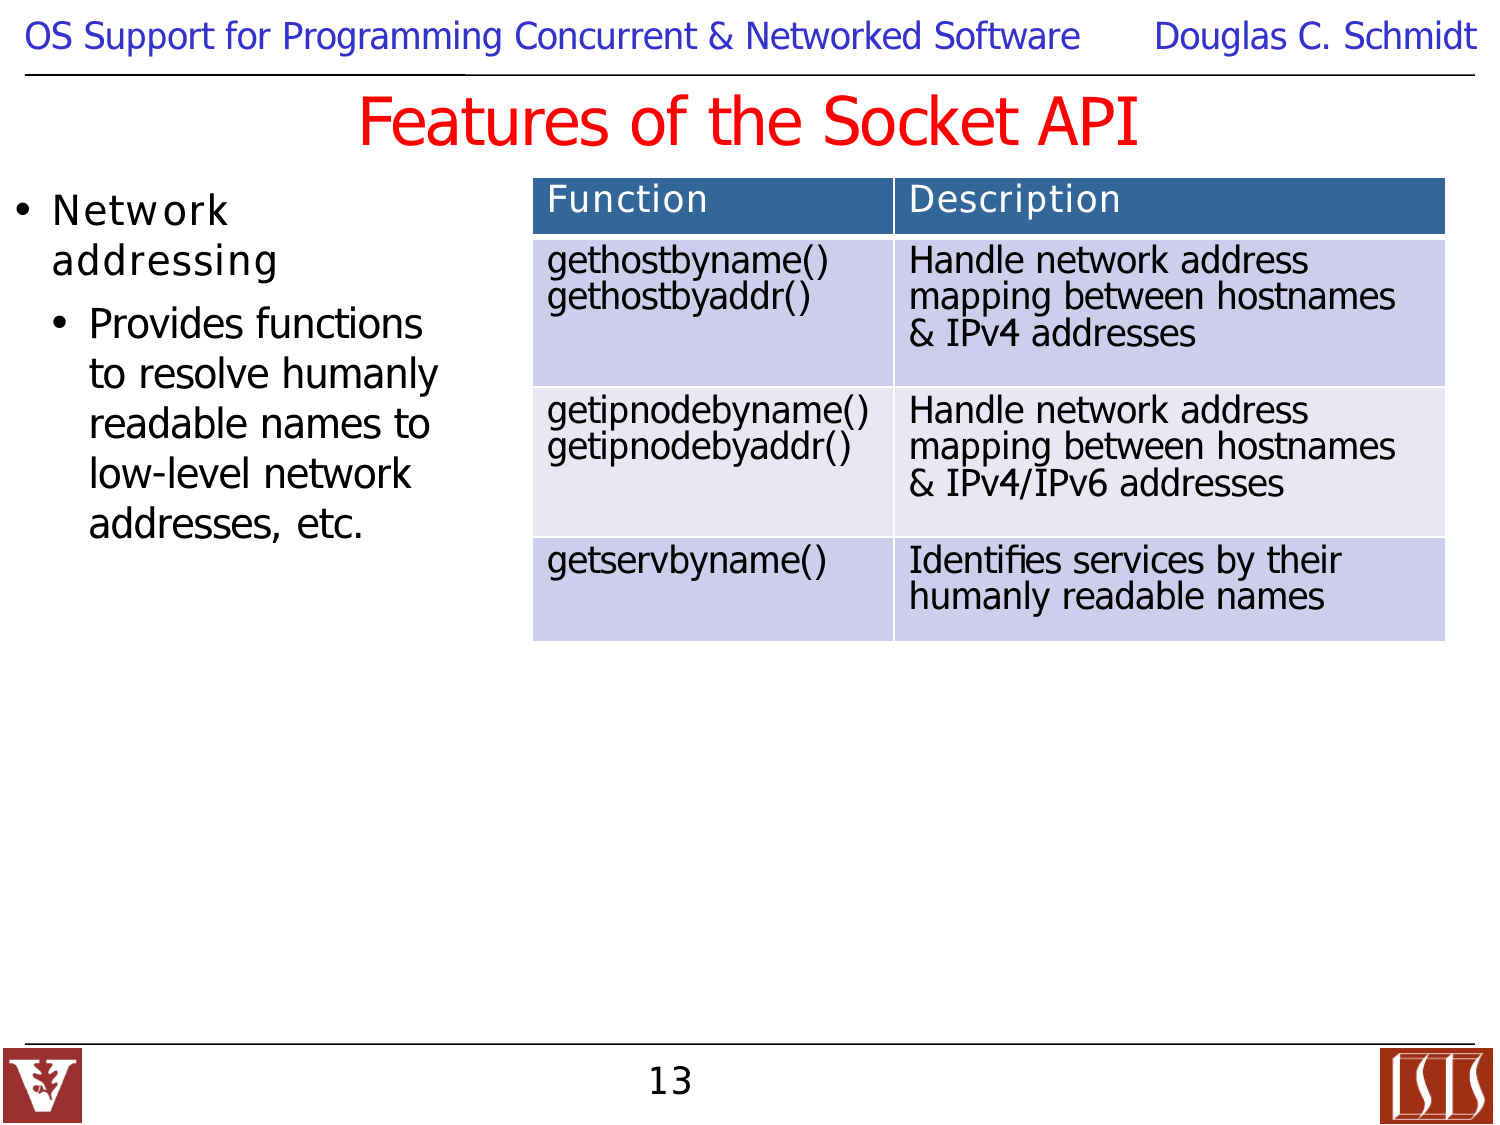

# Features of the Socket API
Network
addressing
Provides functions
to resolve humanly readable names to low-level network addresses, etc.

| Function | Description |
| --- | --- |
| gethostbyname() gethostbyaddr() | Handle network address mapping between hostnames & IPv4 addresses |
| getipnodebyname() getipnodebyaddr() | Handle network address mapping between hostnames & IPv4/IPv6 addresses |
| getservbyname() | Identifies services by their humanly readable names |